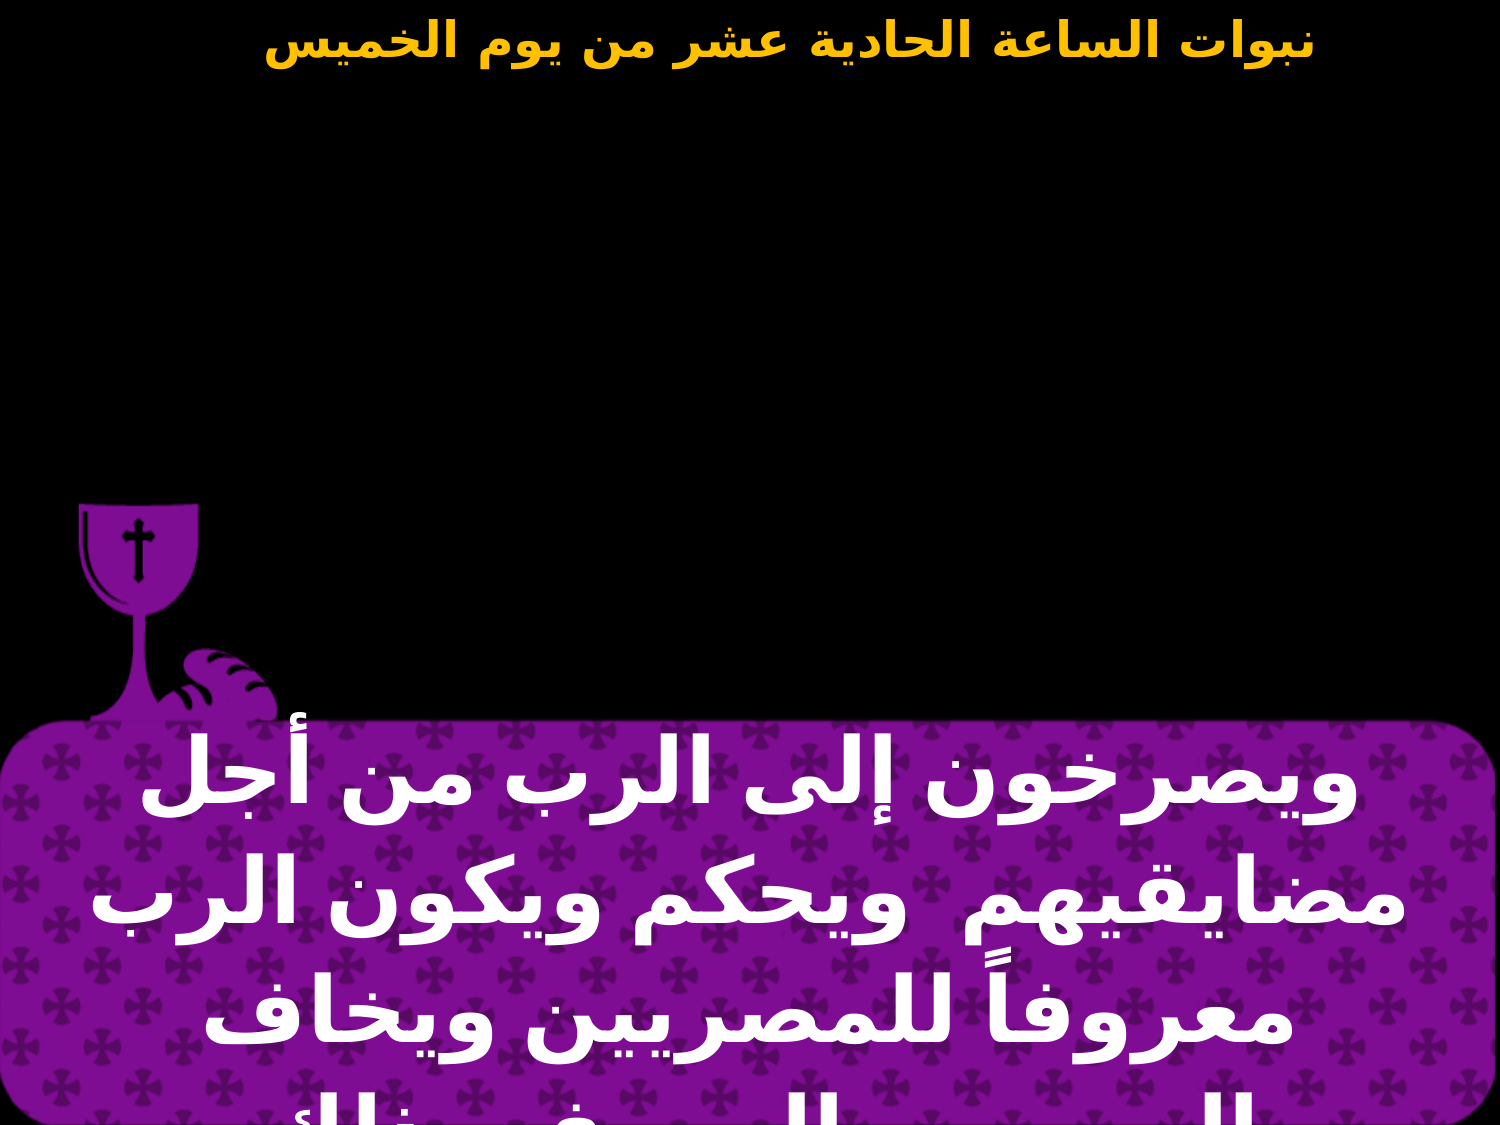

| ويصرخون إلى الرب من أجل مضايقيهم ويحكم ويكون الرب معروفاً للمصريين ويخاف المصرين الرب فى ذلك |
| --- |